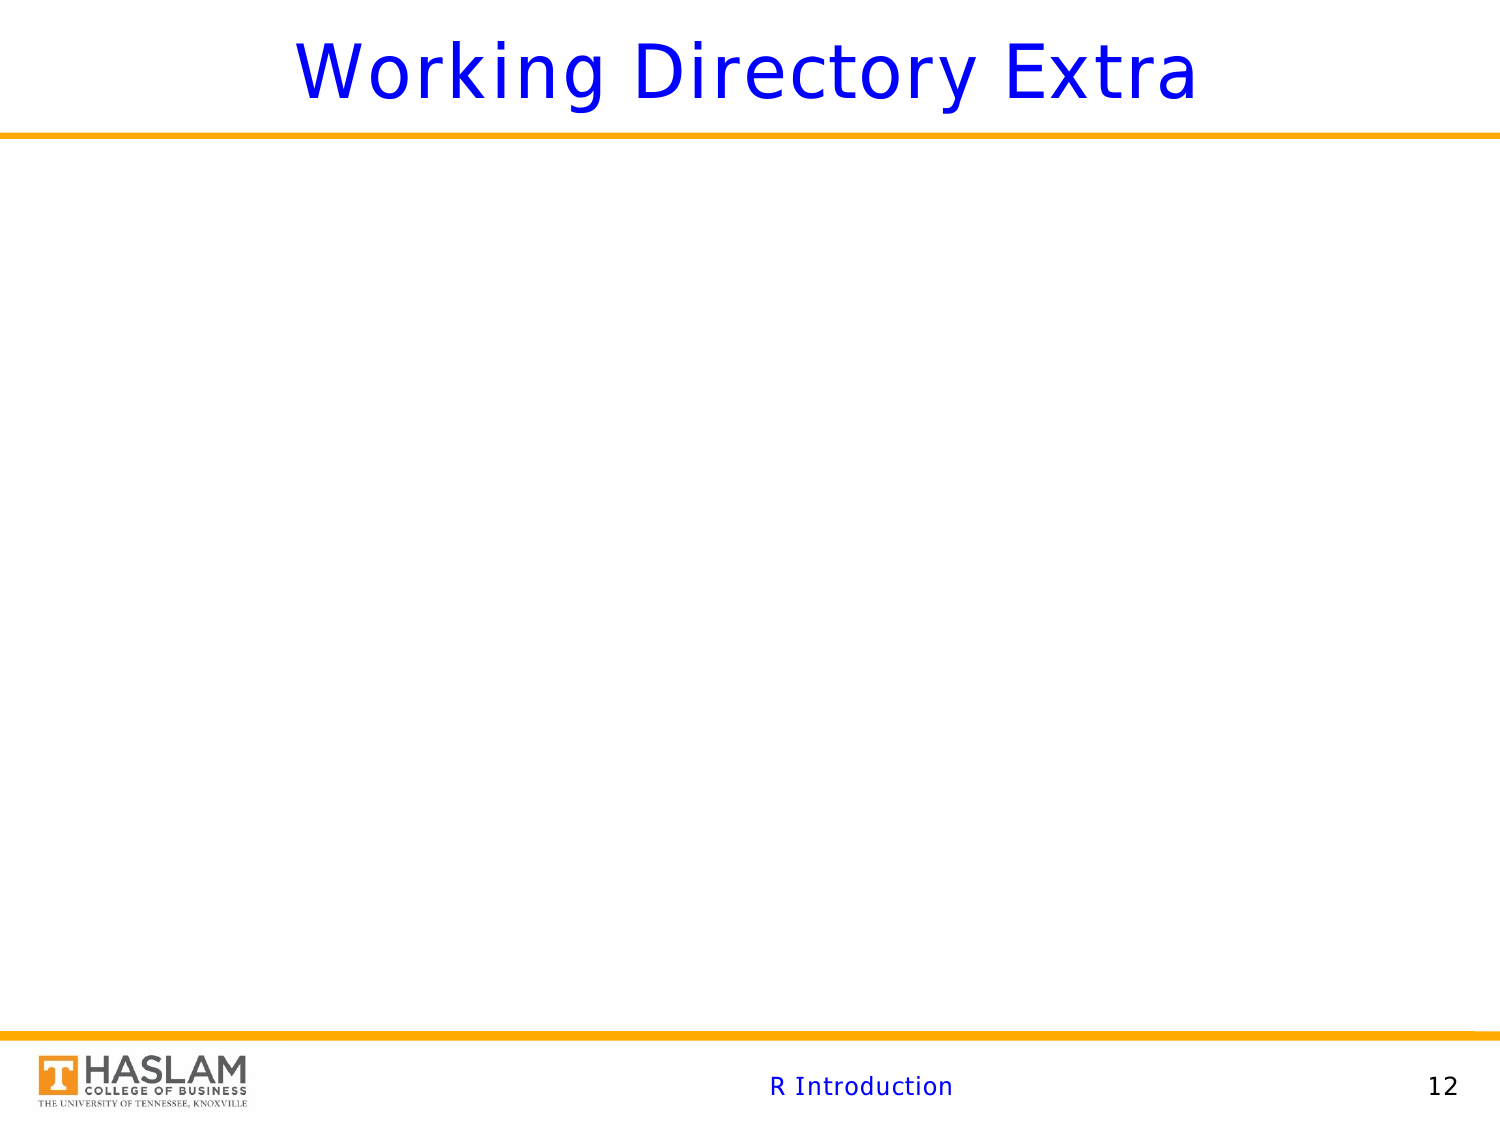

# Working Directory Extra
R Introduction
12